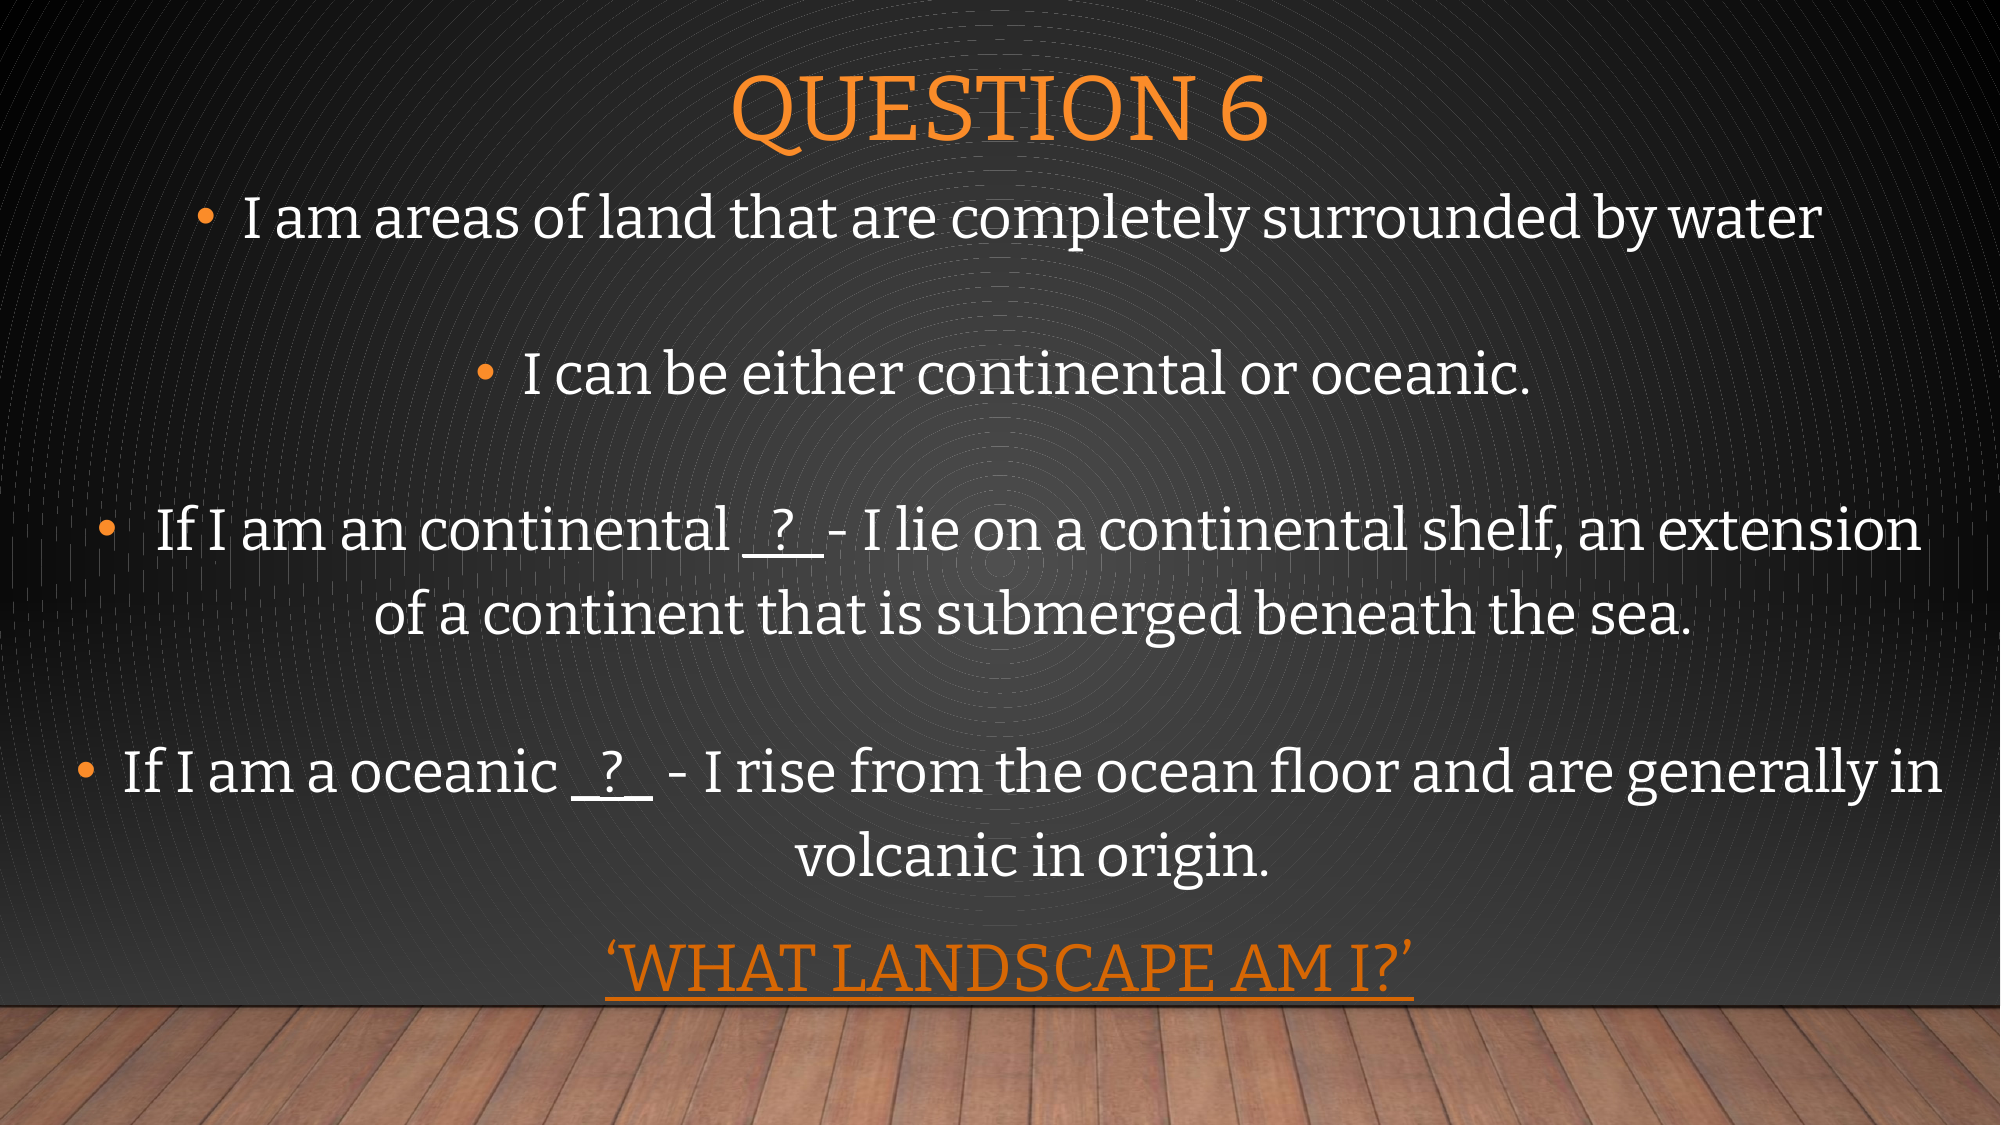

# Question 6
I am areas of land that are completely surrounded by water

I can be either continental or oceanic.

 If I am an continental _?_- I lie on a continental shelf, an extension of a continent that is submerged beneath the sea.

If I am a oceanic _?_ - I rise from the ocean floor and are generally in volcanic in origin.
‘WHAT LANDSCAPE AM I?’